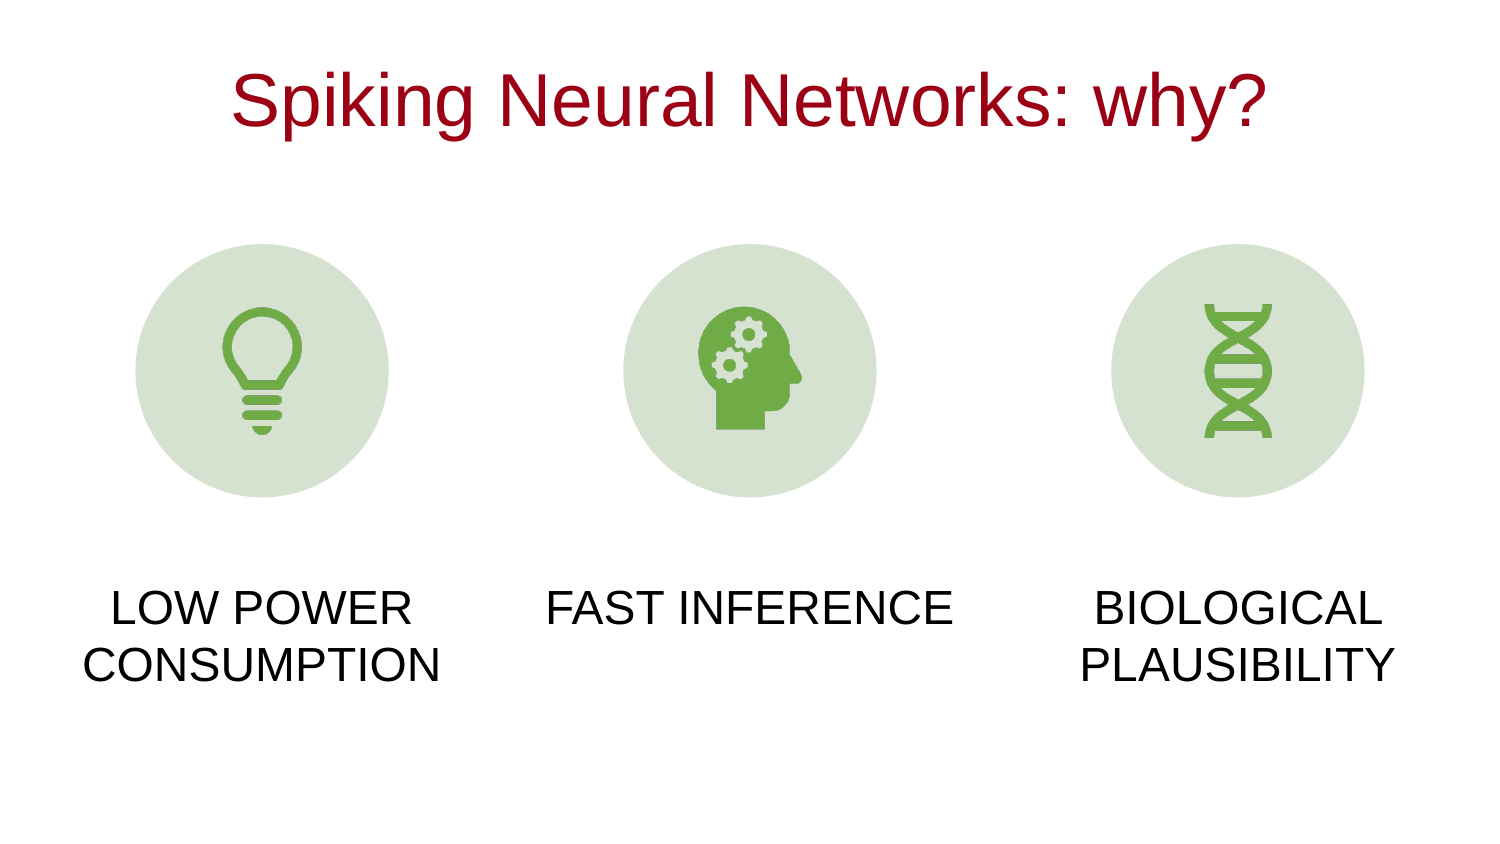

# Spiking Neural Networks: why?

Fast Inference

Biological Plausibility

Low power consumption